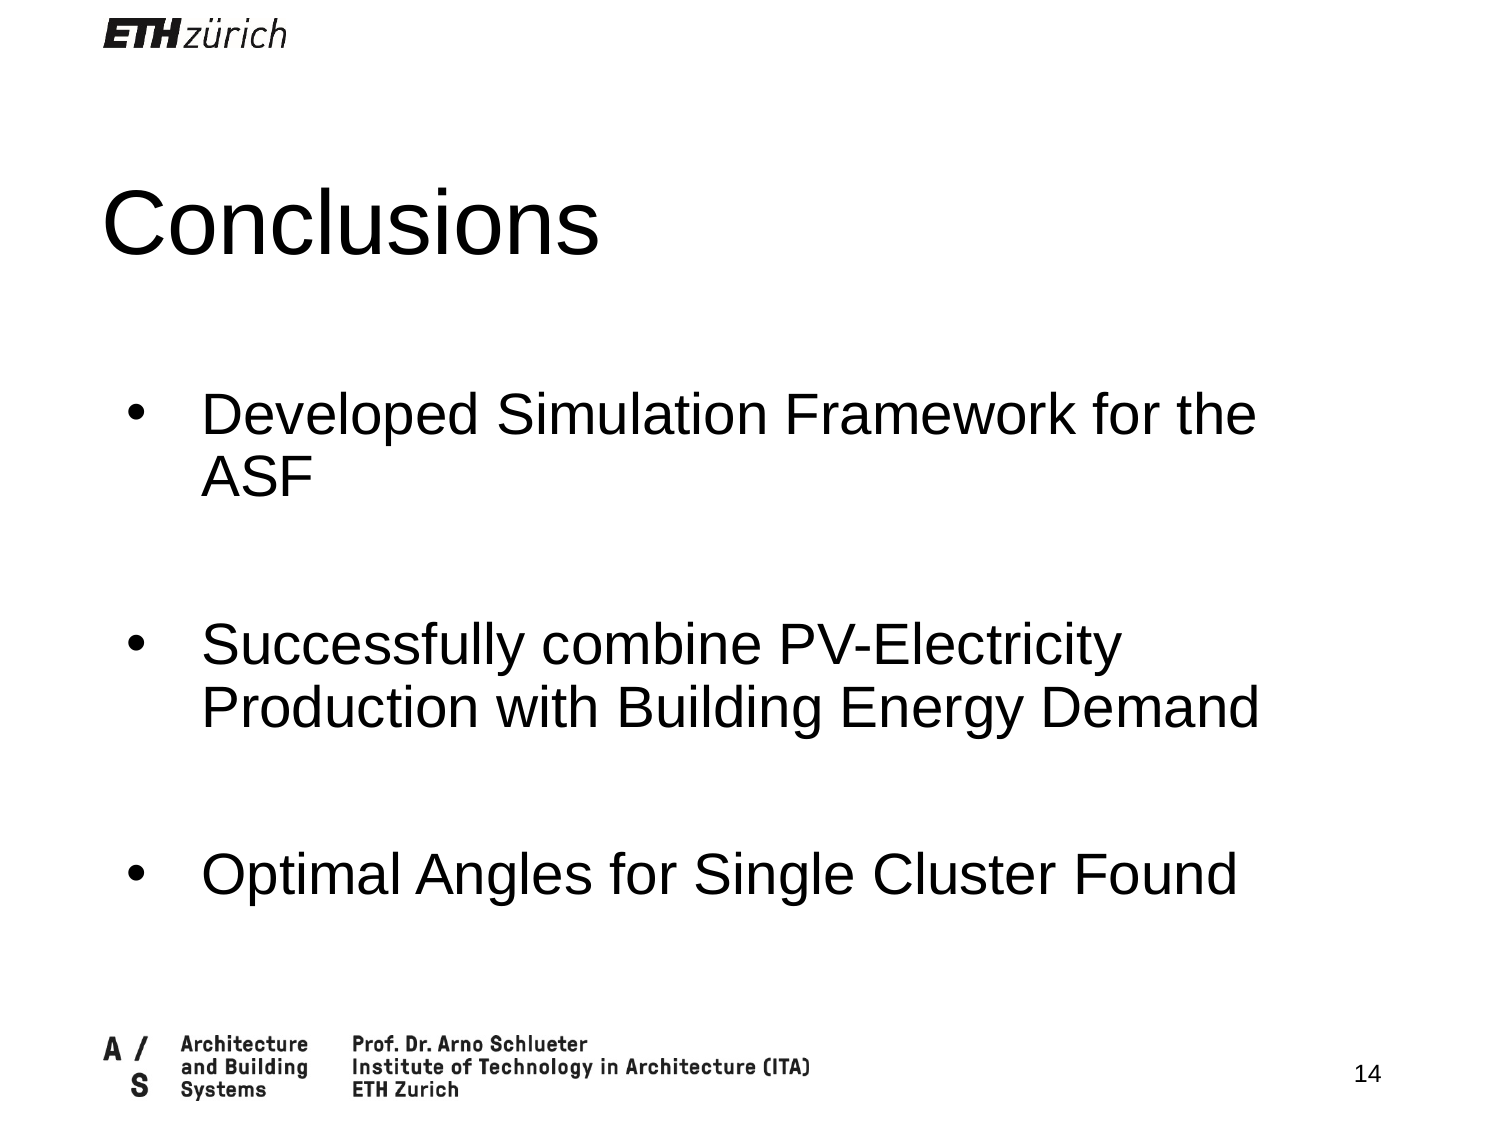

Conclusions

Developed Simulation Framework for the ASF

Successfully combine PV-Electricity Production with Building Energy Demand

Optimal Angles for Single Cluster Found

14